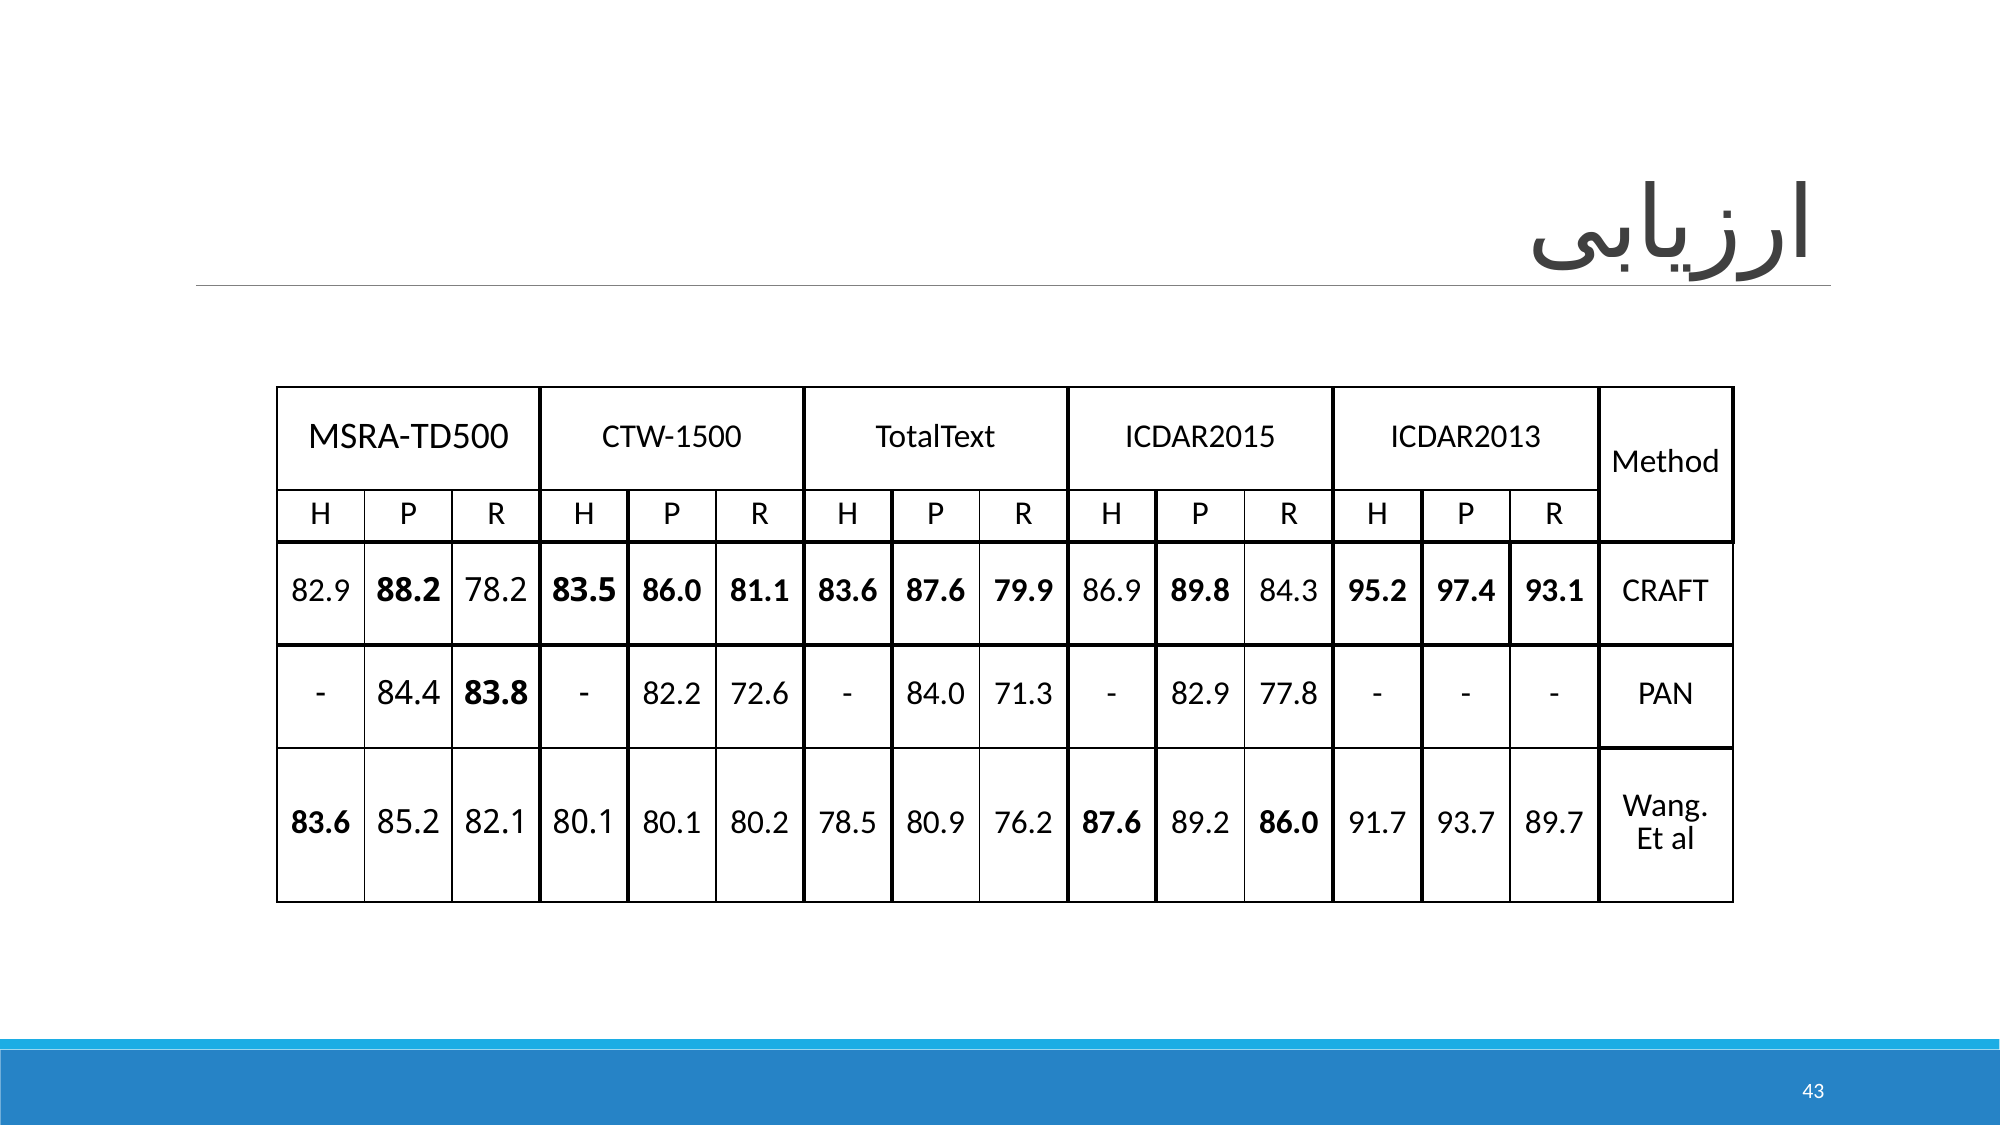

# ارزیابی
| MSRA-TD500 |  |  | CTW-1500 |  |  | TotalText |  |  | ICDAR2015 |  |  | ICDAR2013 |  |  | Method |
| --- | --- | --- | --- | --- | --- | --- | --- | --- | --- | --- | --- | --- | --- | --- | --- |
| H | P | R | H | P | R | H | P | R | H | P | R | H | P | R |  |
| 82.9 | 88.2 | 78.2 | 83.5 | 86.0 | 81.1 | 83.6 | 87.6 | 79.9 | 86.9 | 89.8 | 84.3 | 95.2 | 97.4 | 93.1 | CRAFT |
| - | 84.4 | 83.8 | - | 82.2 | 72.6 | - | 84.0 | 71.3 | - | 82.9 | 77.8 | - | - | - | PAN |
| 83.6 | 85.2 | 82.1 | 80.1 | 80.1 | 80.2 | 78.5 | 80.9 | 76.2 | 87.6 | 89.2 | 86.0 | 91.7 | 93.7 | 89.7 | Wang. Et al |
43